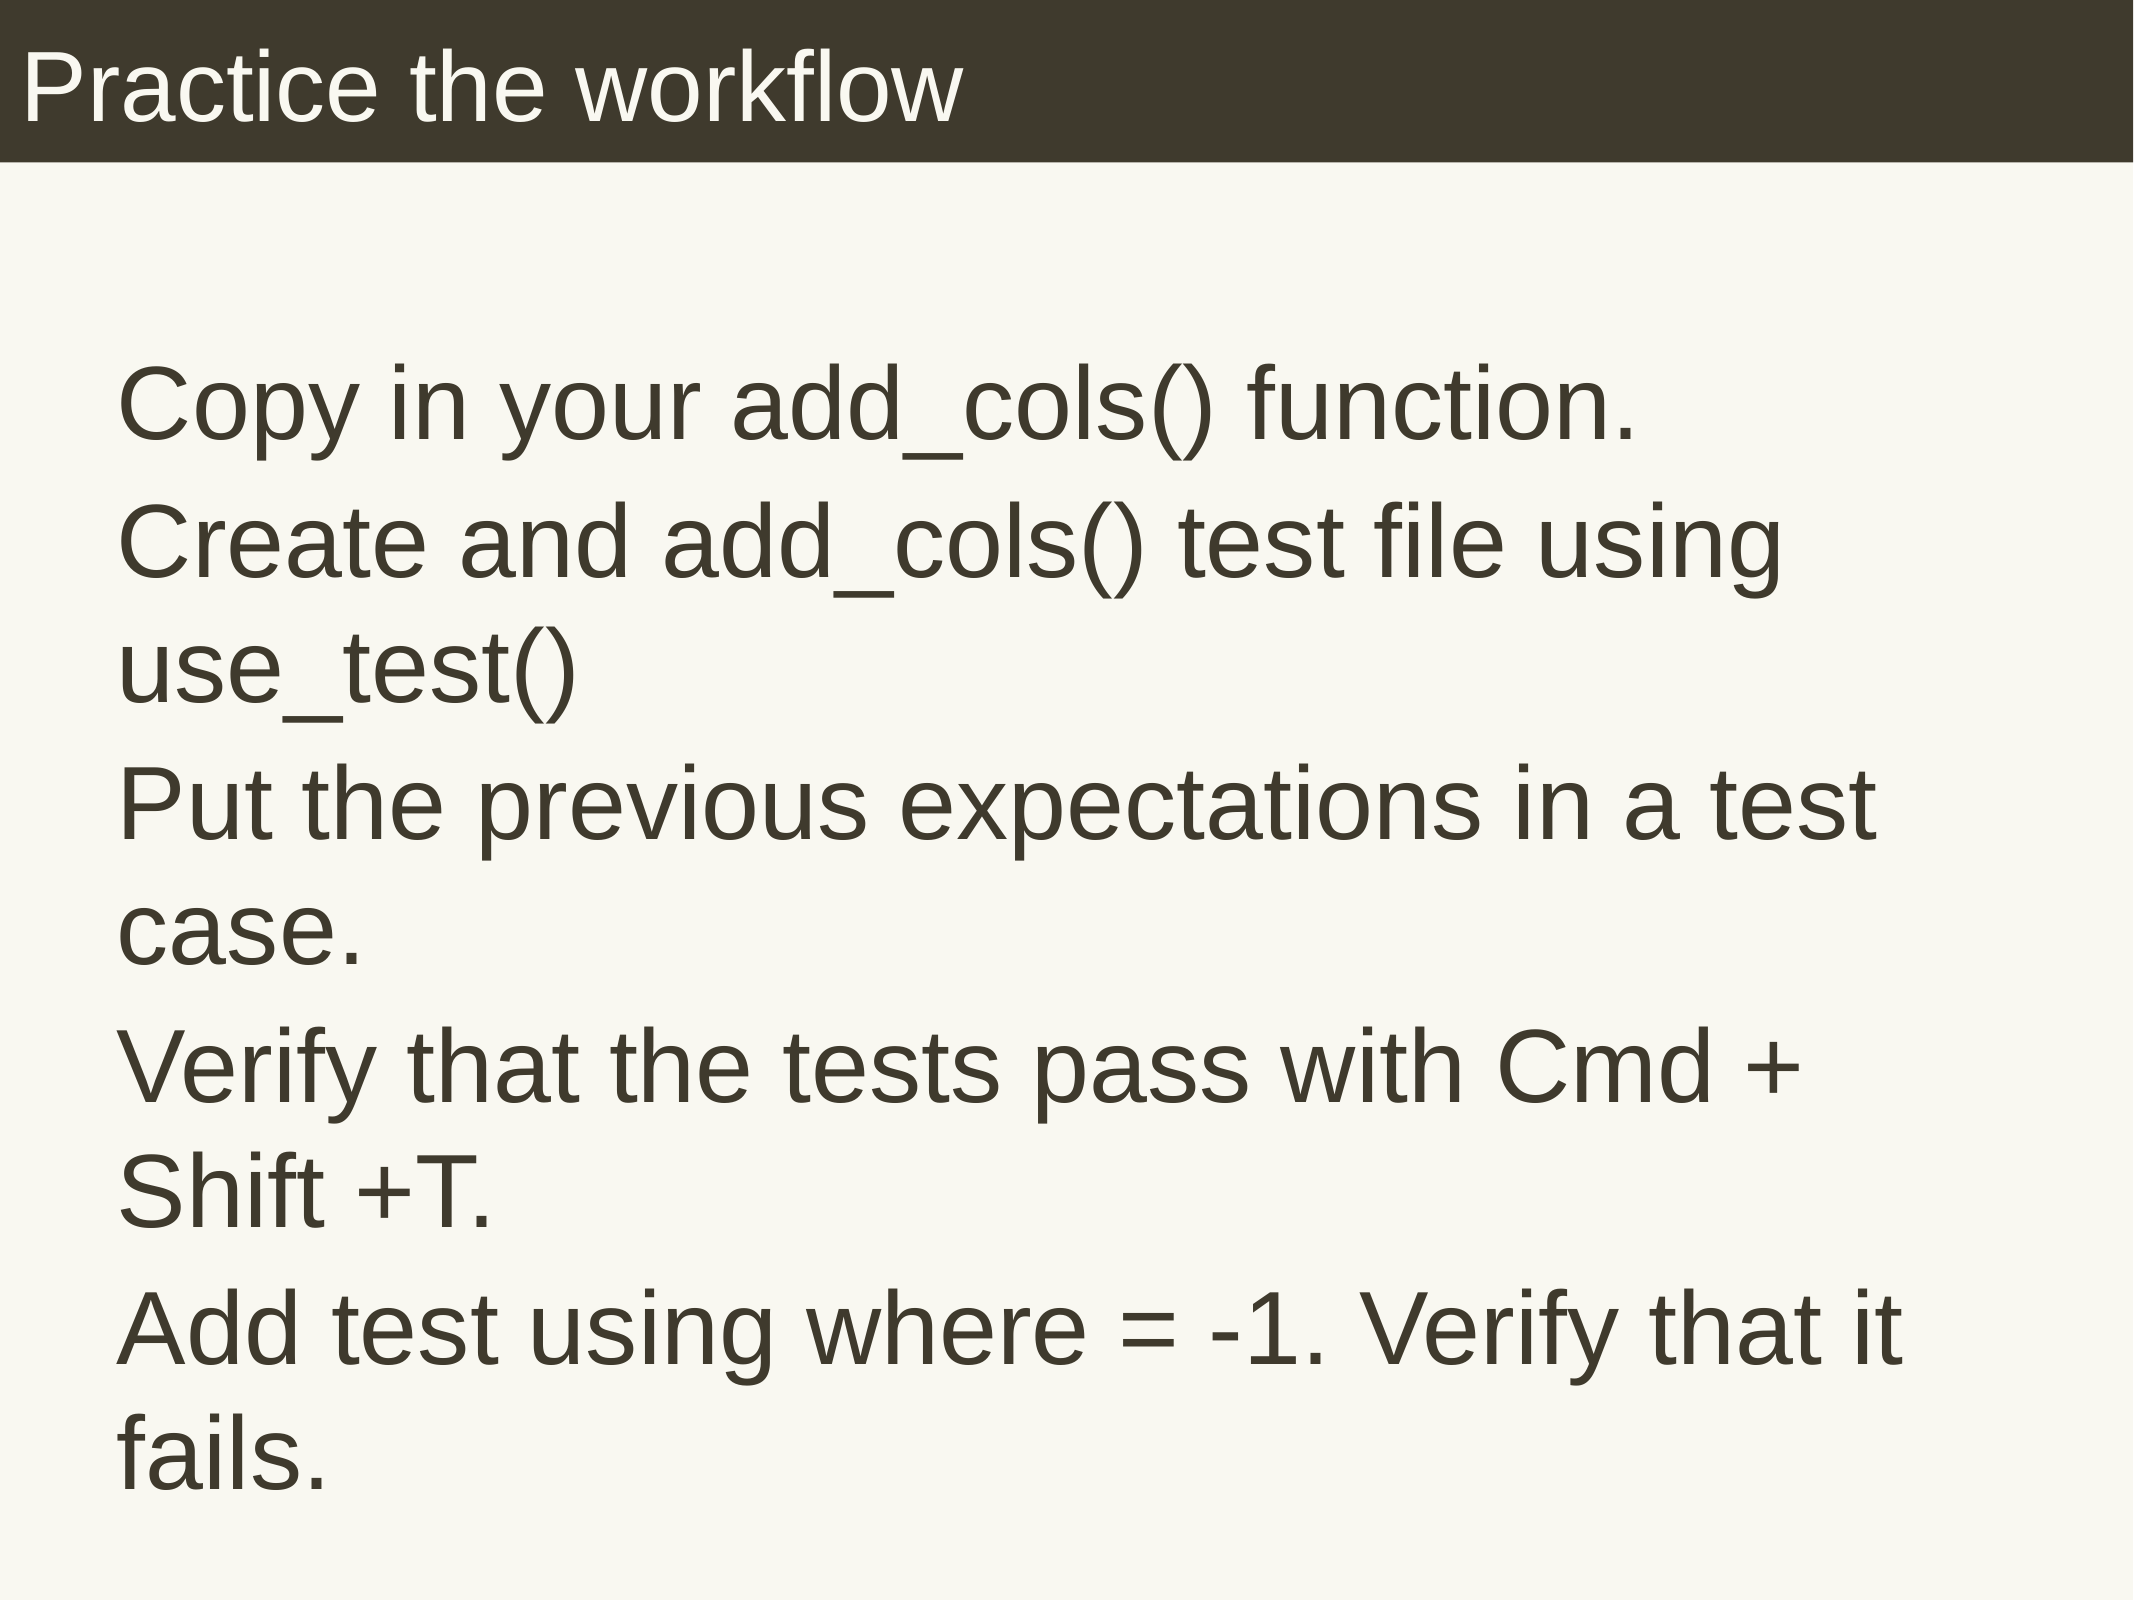

# Practice the workflow
Copy in your add_cols() function.
Create and add_cols() test file using use_test()
Put the previous expectations in a test case.
Verify that the tests pass with Cmd + Shift +T.
Add test using where = -1. Verify that it fails.